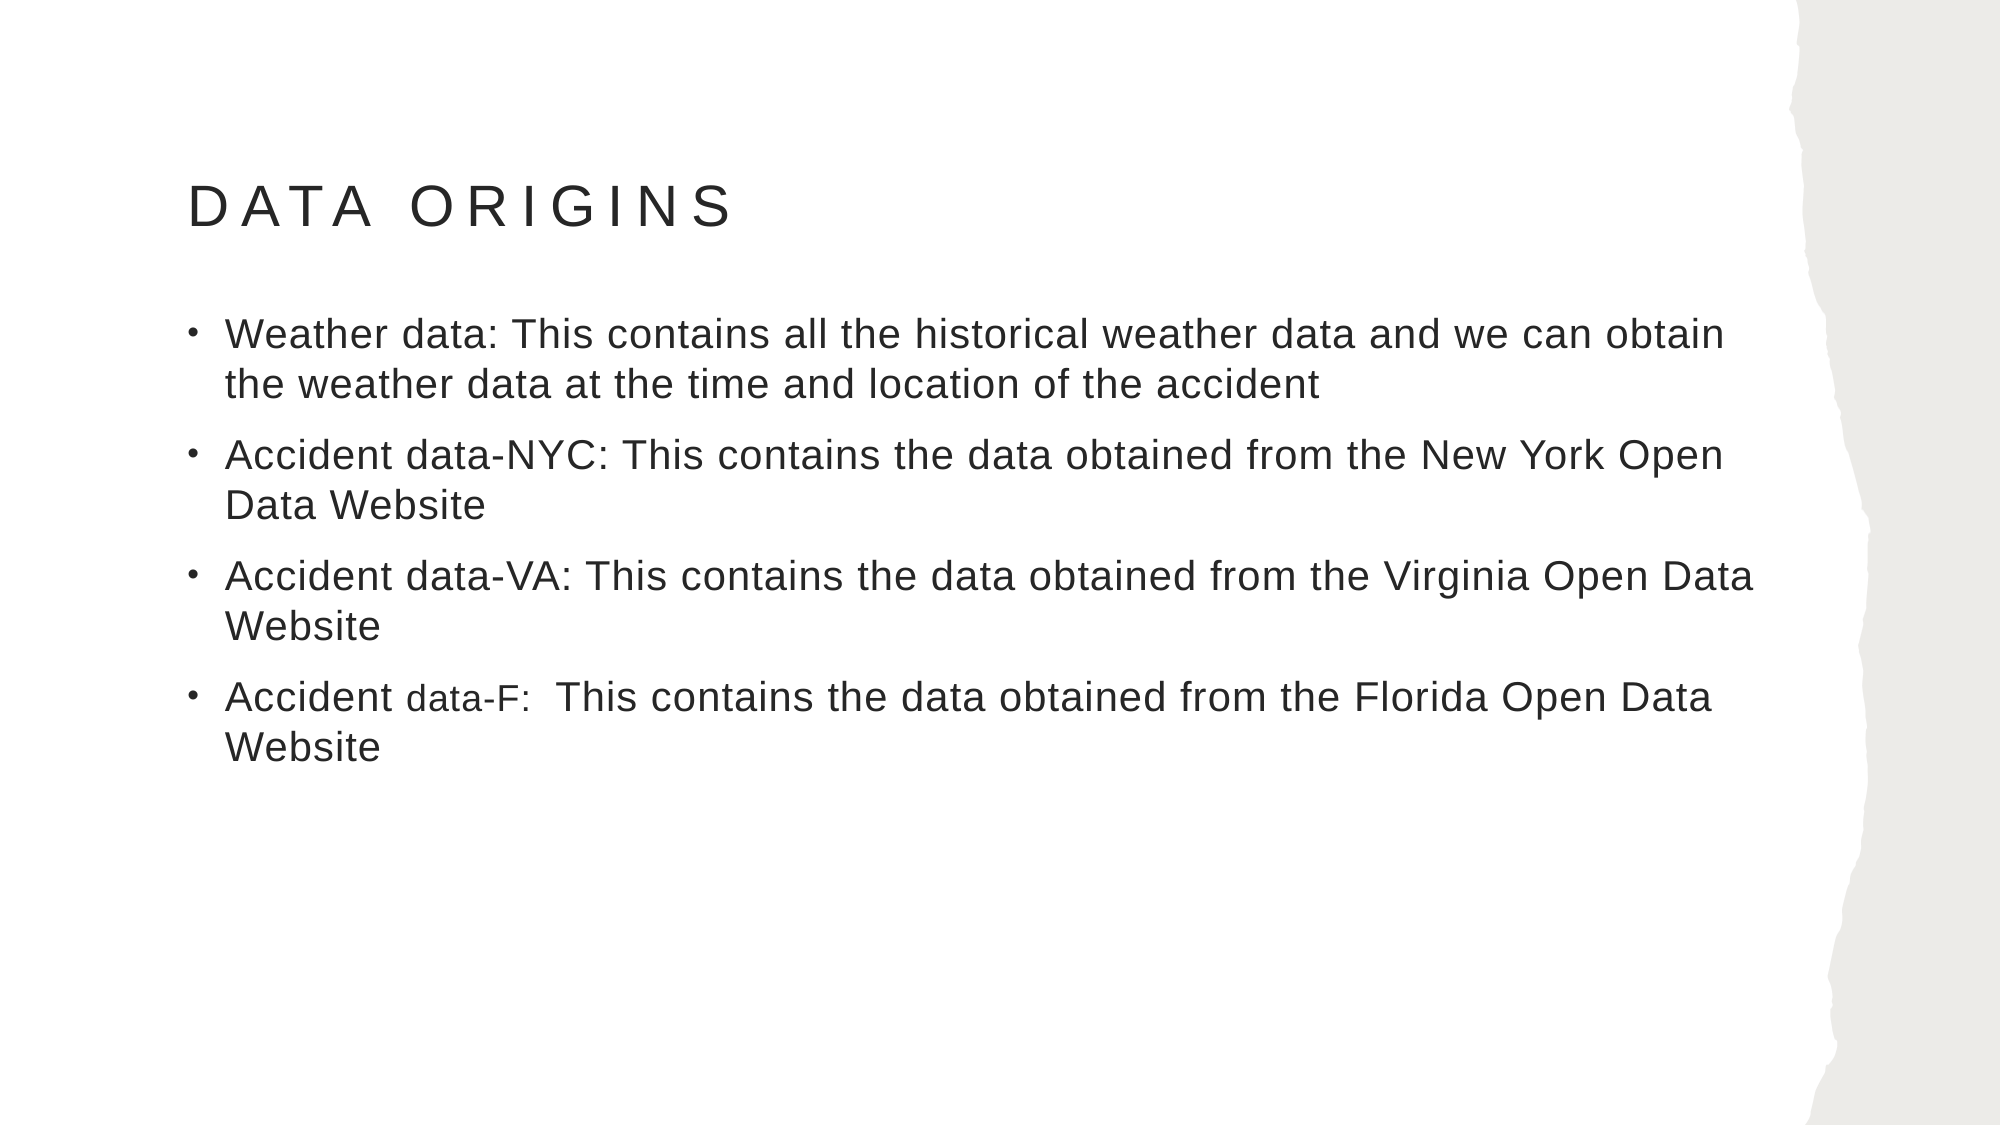

# DATA ORIGINS
Weather data: This contains all the historical weather data and we can obtain the weather data at the time and location of the accident
Accident data-NYC: This contains the data obtained from the New York Open Data Website
Accident data-VA: This contains the data obtained from the Virginia Open Data Website
Accident data-F:  This contains the data obtained from the Florida Open Data Website